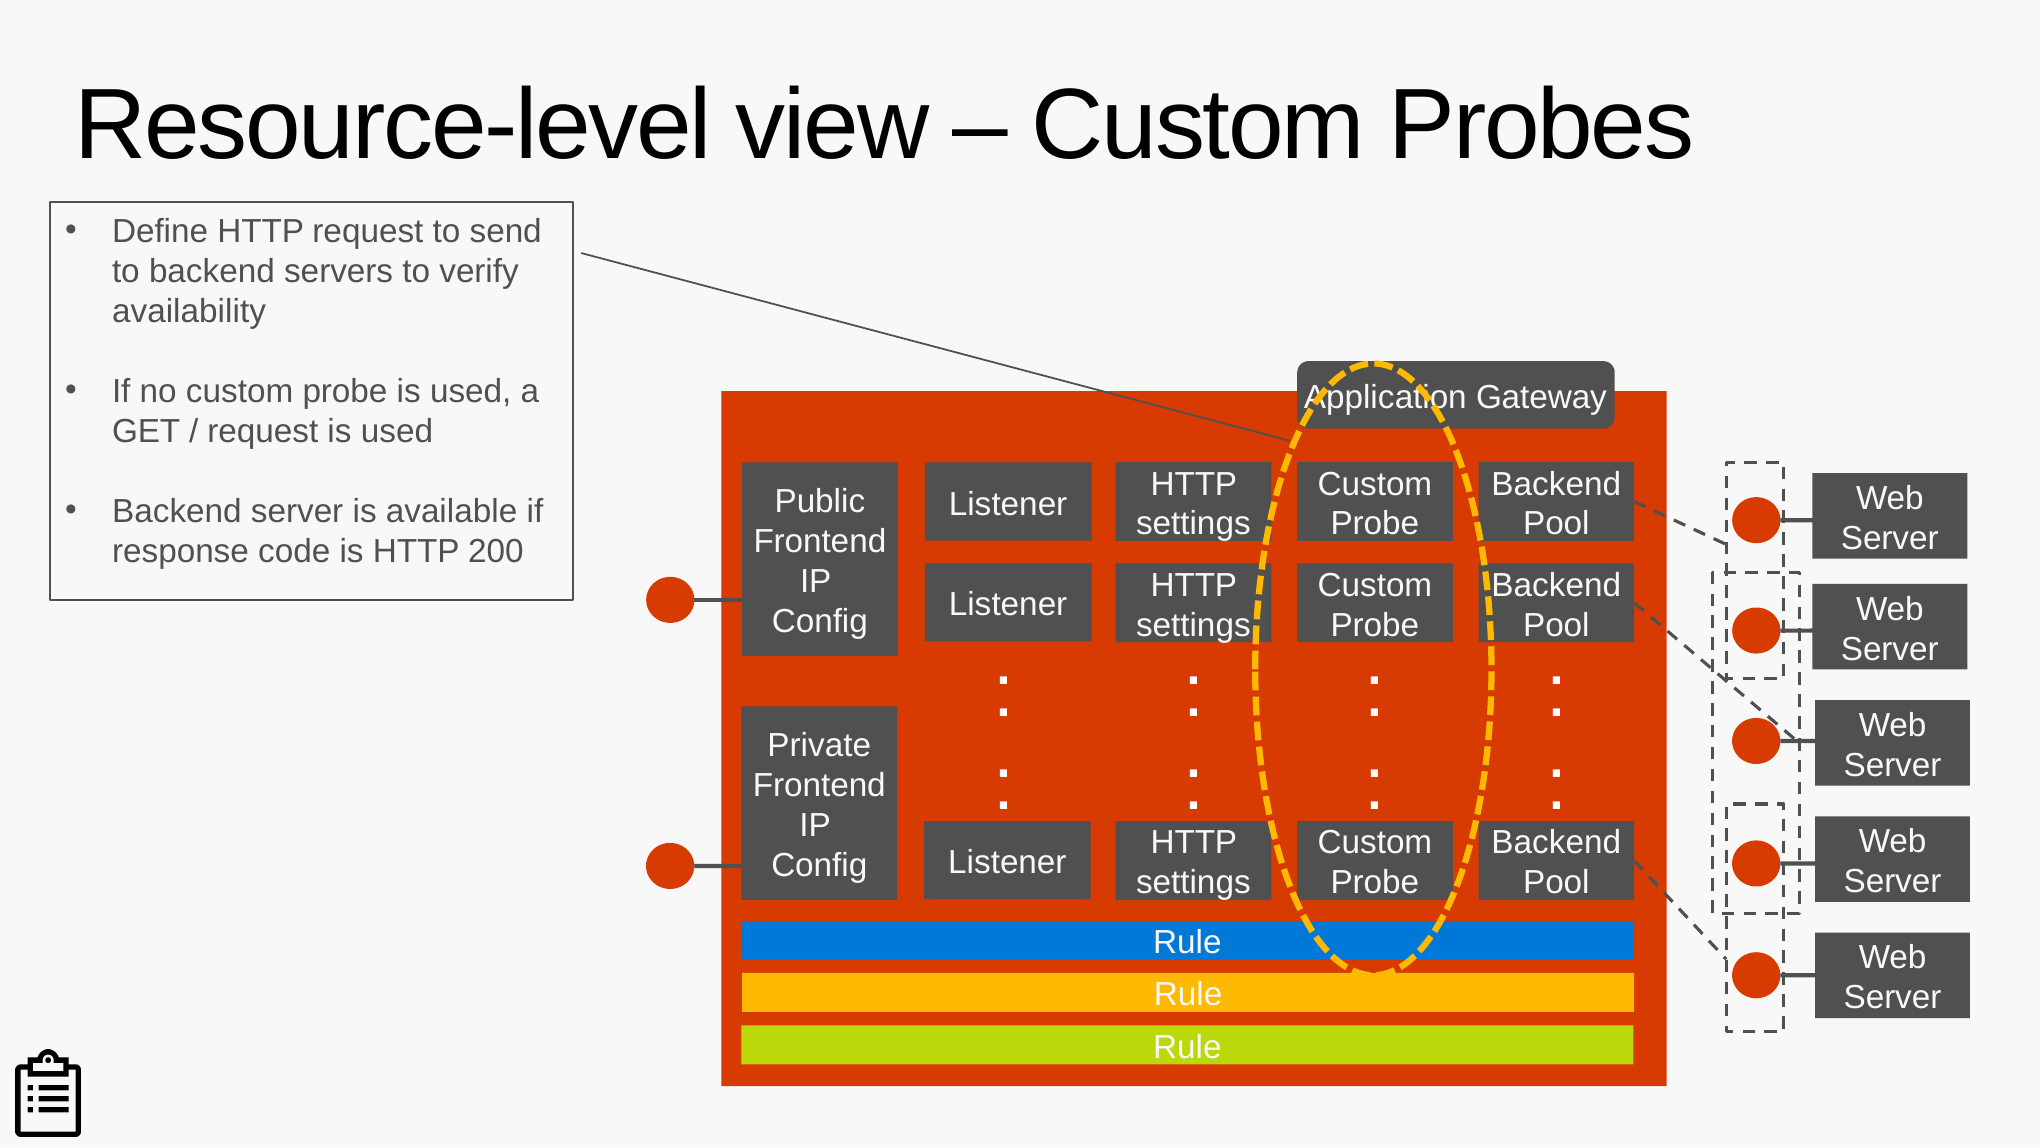

# Resource-level view – Custom Probes
Define HTTP request to send to backend servers to verify availability

If no custom probe is used, a GET / request is used

Backend server is available if response code is HTTP 200

Application Gateway

HTTP settings
Custom Probe
Backend Pool
Public Frontend IP
Config
Listener

Web Server

Listener
HTTP settings
Custom Probe
Backend Pool

Web Server

:
:
:
:
:
:
:
:
Web Server
Private
Frontend IP
Config

Web Server
Listener
HTTP settings
Custom Probe
Backend Pool

Rule
Web Server

Rule
Rule